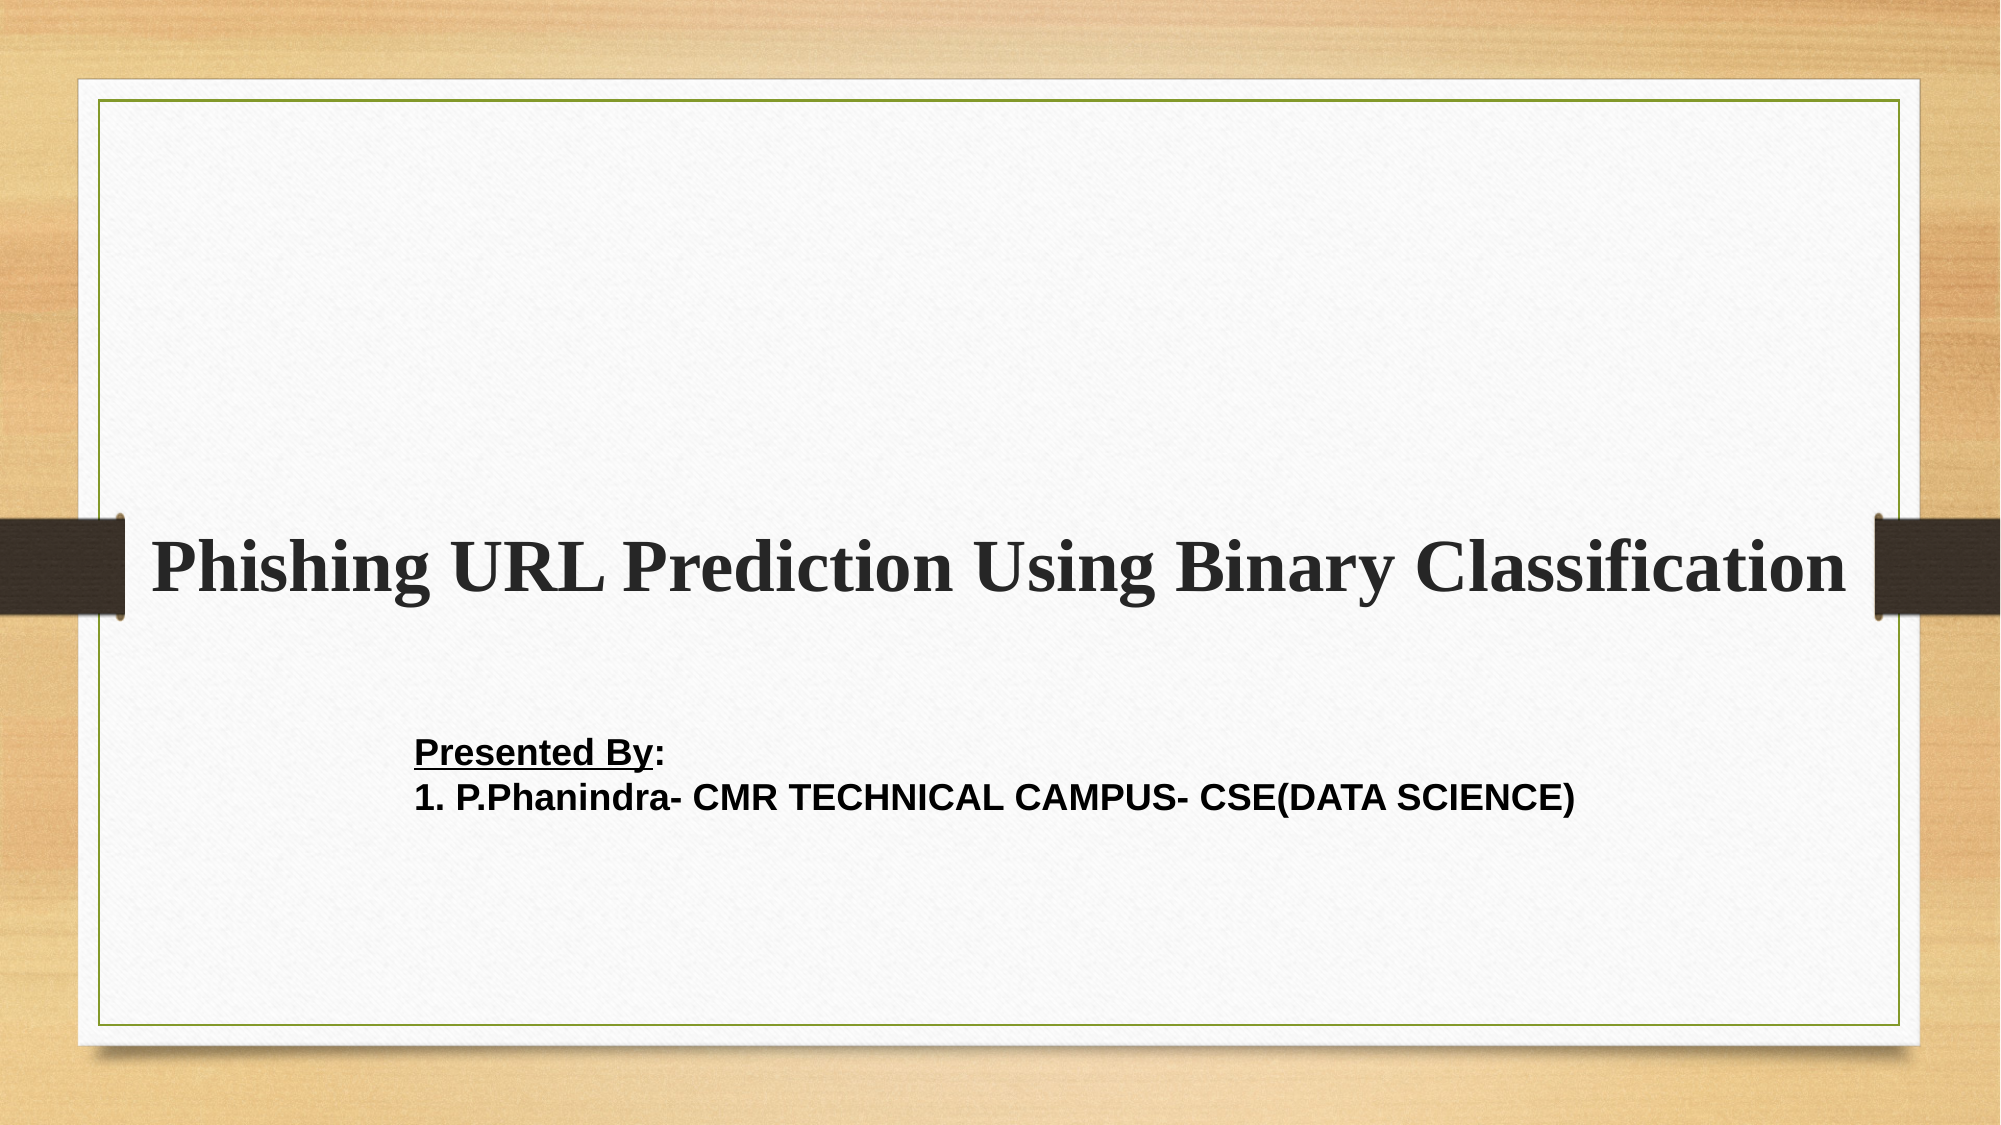

Phishing URL Prediction Using Binary Classification
Presented By:
1. P.Phanindra- CMR TECHNICAL CAMPUS- CSE(DATA SCIENCE)